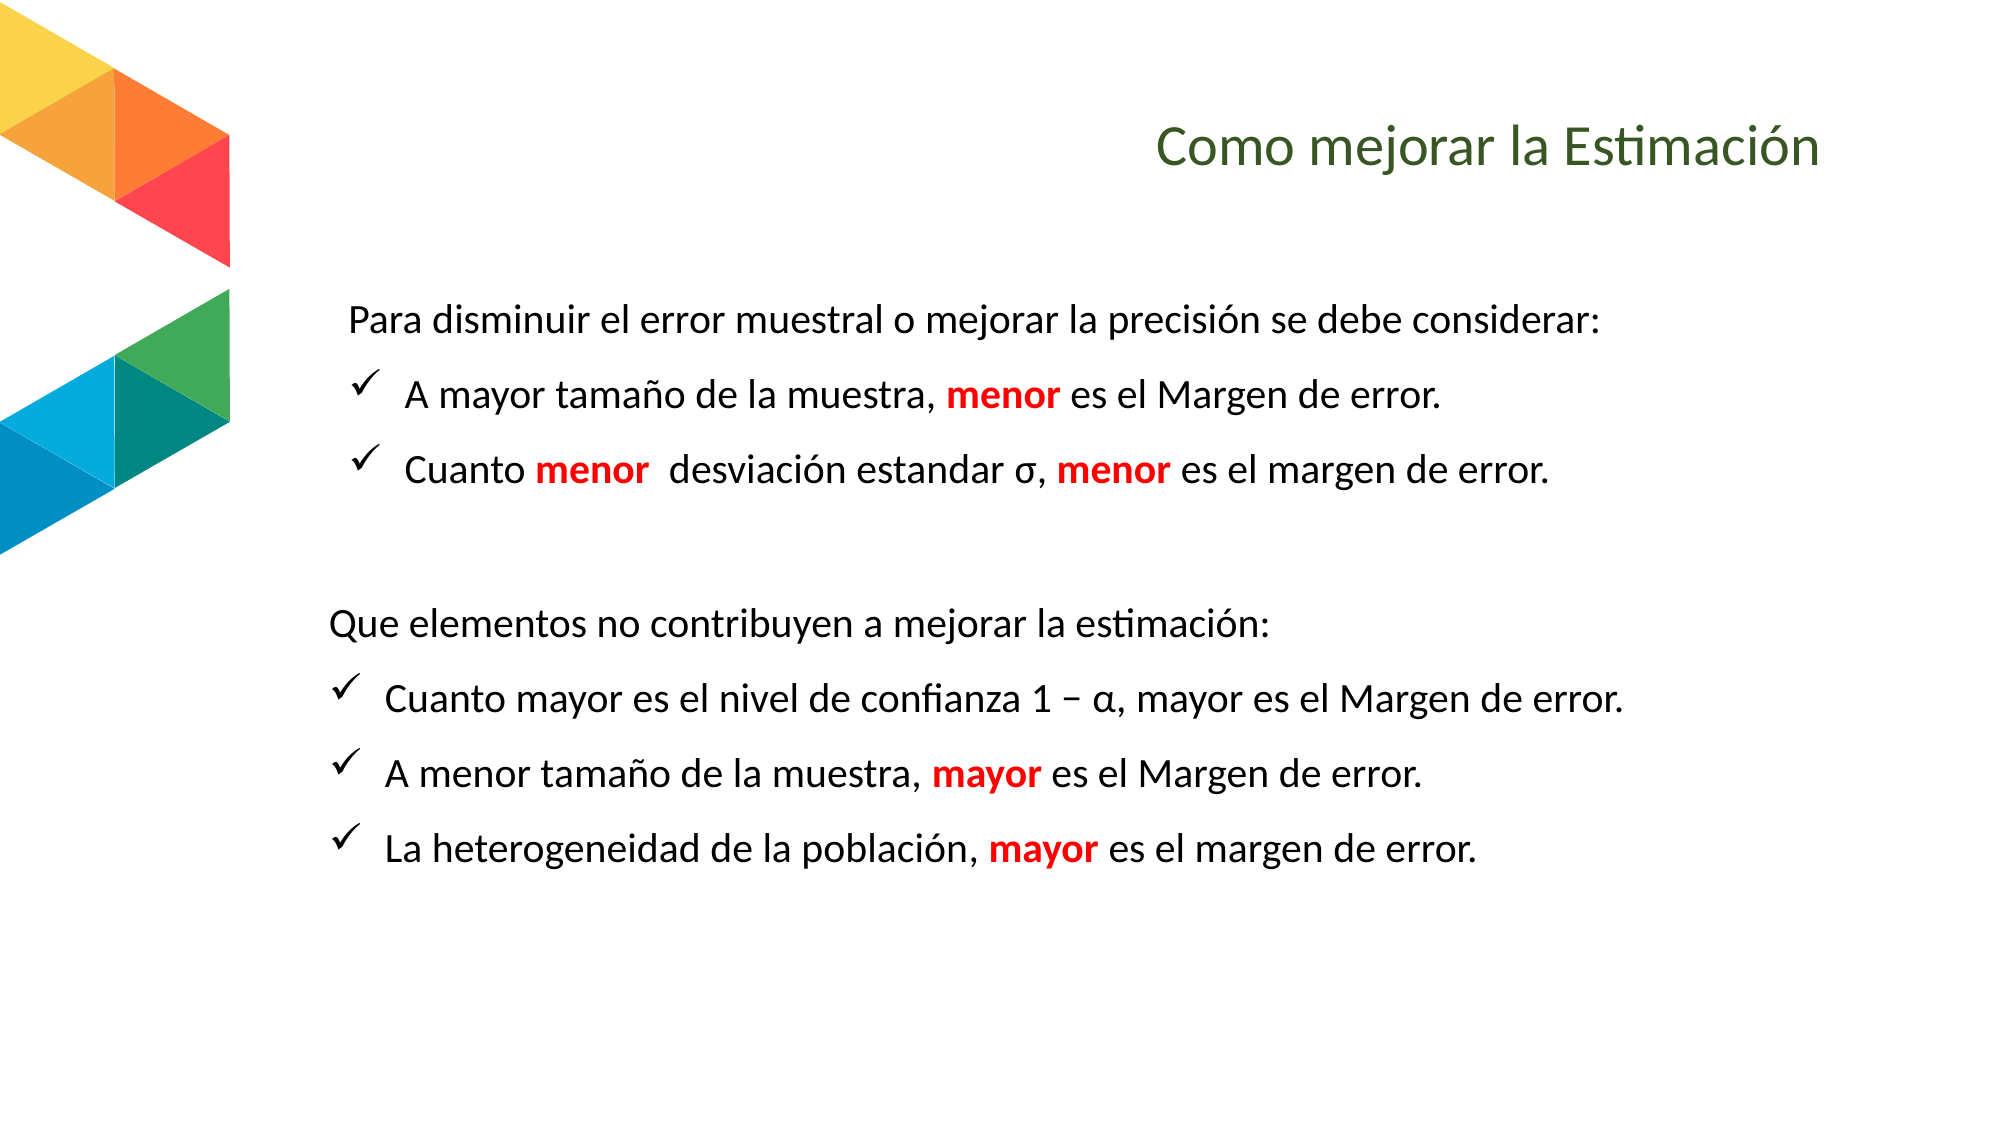

# Como mejorar la Estimación

Para disminuir el error muestral o mejorar la precisión se debe considerar:
A mayor tamaño de la muestra, menor es el Margen de error.
Cuanto menor  desviación estandar σ, menor es el margen de error.
Que elementos no contribuyen a mejorar la estimación:
Cuanto mayor es el nivel de confianza 1 − α, mayor es el Margen de error.
A menor tamaño de la muestra, mayor es el Margen de error.
La heterogeneidad de la población, mayor es el margen de error.